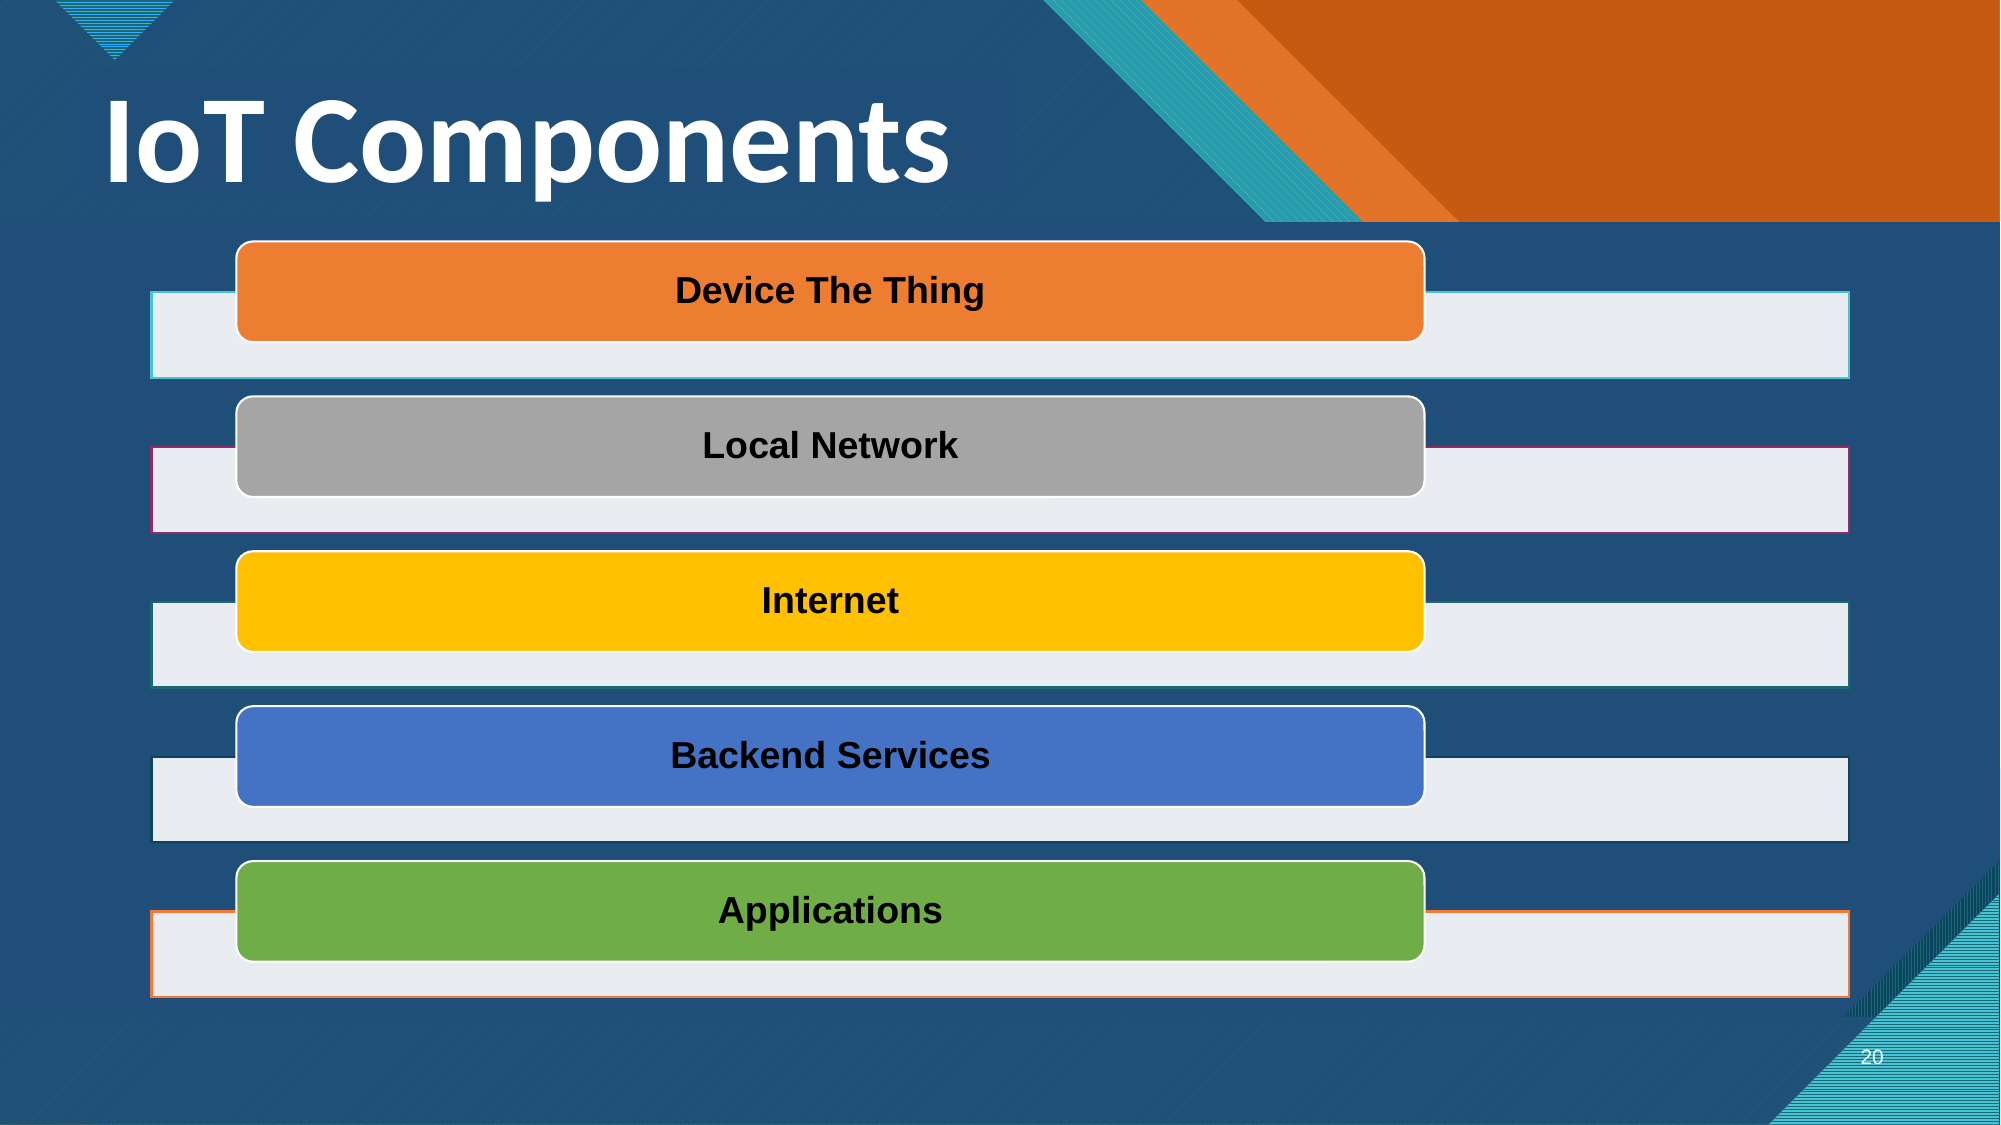

IoT Components

Device The Thing

Local Network

Internet

Backend Services

Applications